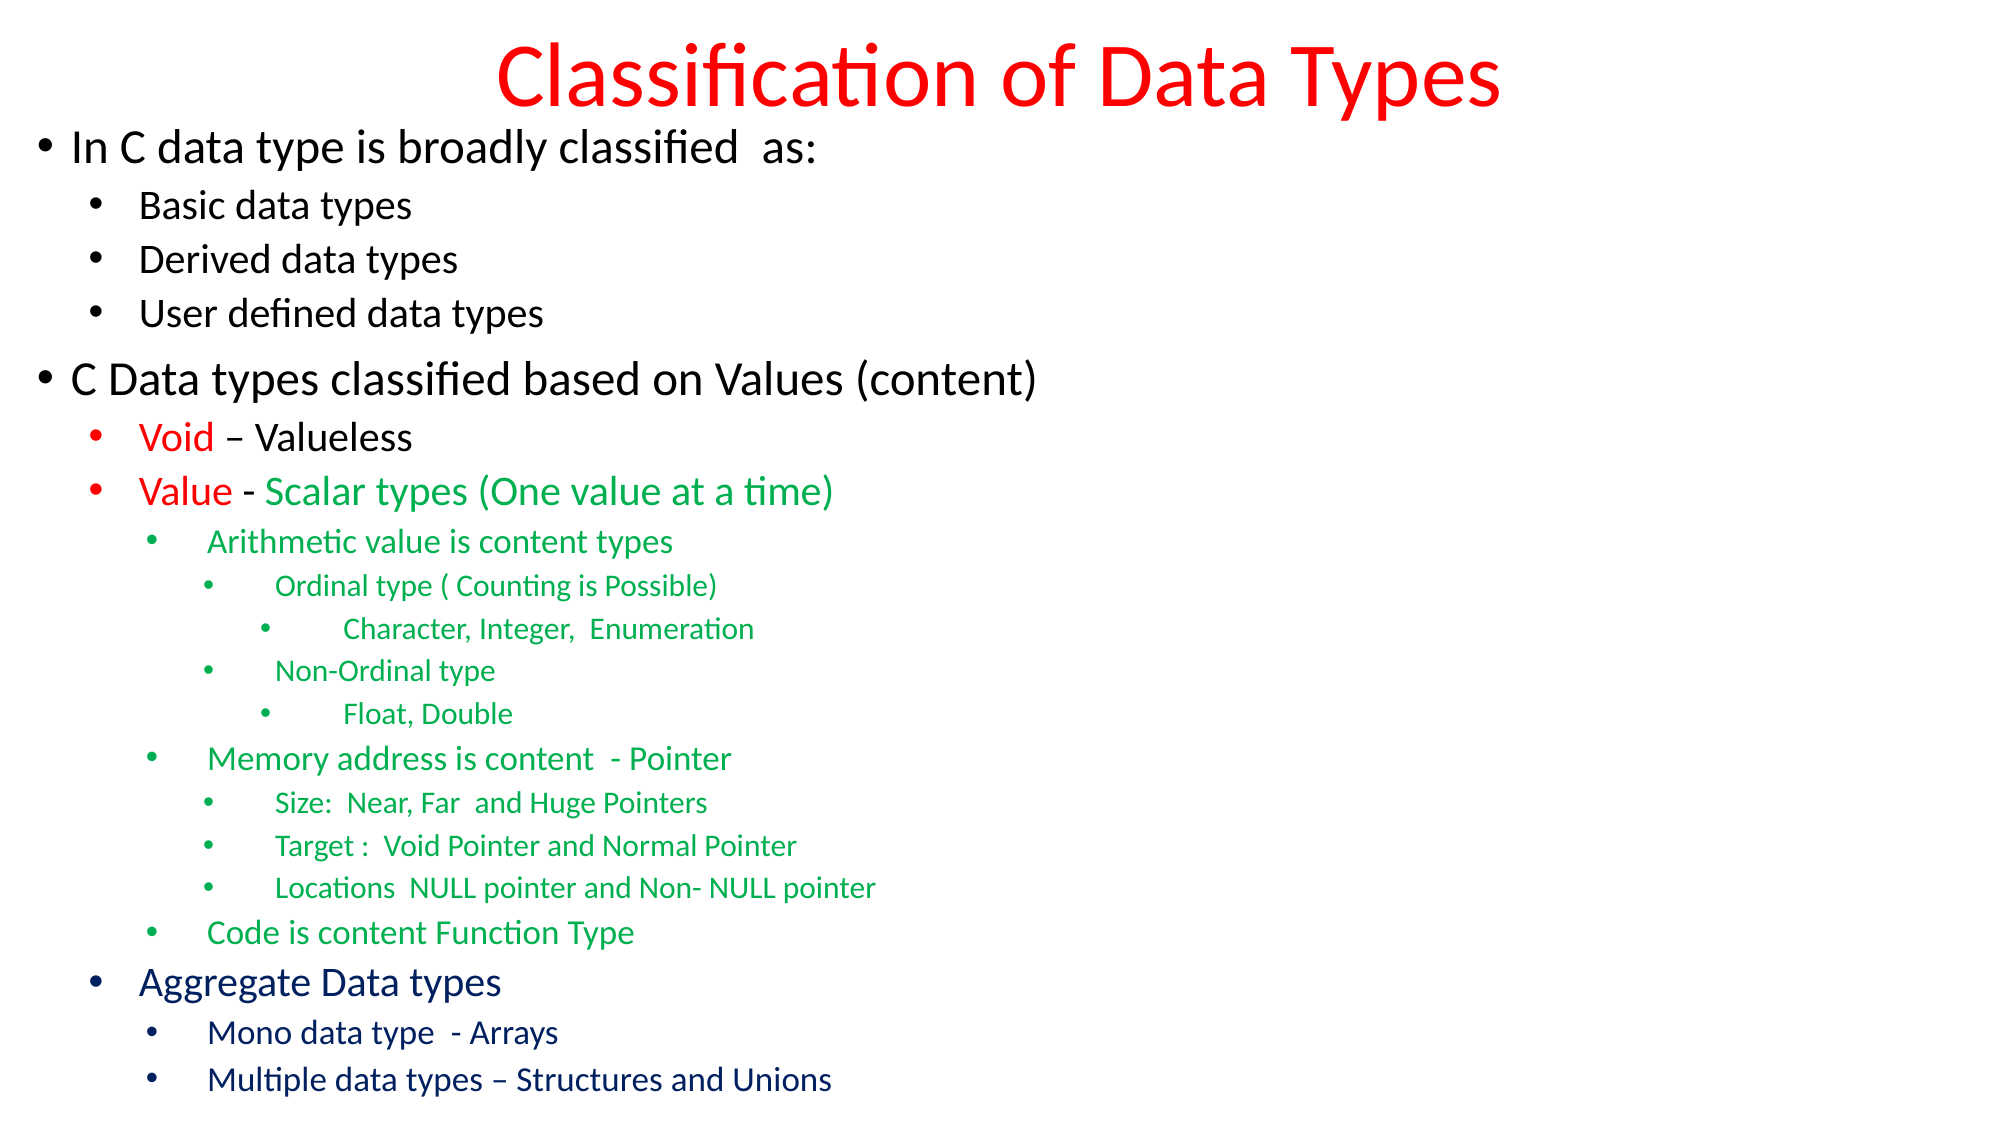

# Classification of Data Types
In C data type is broadly classified  as:
Basic data types
Derived data types
User defined data types
C Data types classified based on Values (content)
Void – Valueless
Value - Scalar types (One value at a time)
Arithmetic value is content types
Ordinal type ( Counting is Possible)
Character, Integer,  Enumeration
Non-Ordinal type
Float, Double
Memory address is content  - Pointer
Size:  Near, Far  and Huge Pointers
Target :  Void Pointer and Normal Pointer
Locations  NULL pointer and Non- NULL pointer
Code is content Function Type
Aggregate Data types
Mono data type  - Arrays
Multiple data types – Structures and Unions